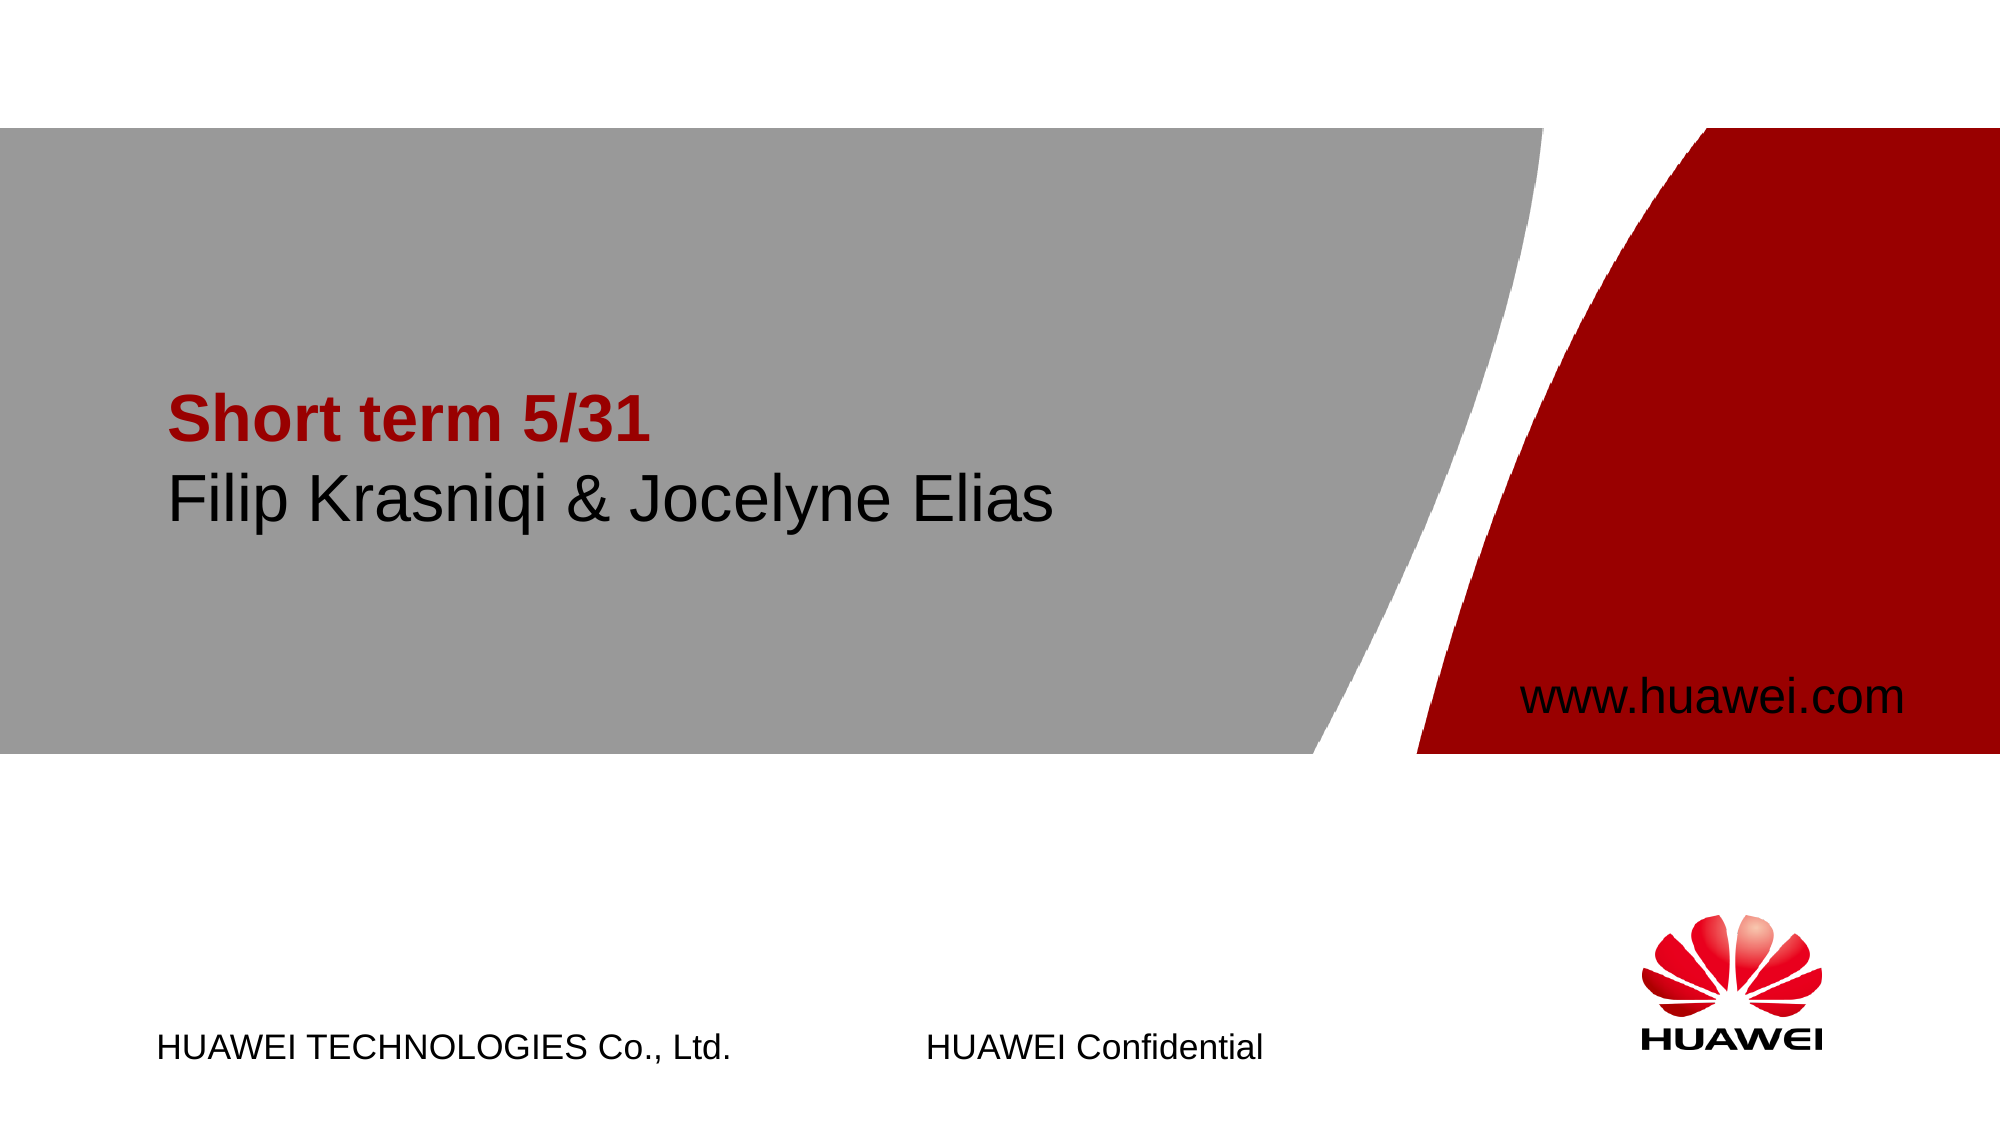

# Short term 5/31 Filip Krasniqi & Jocelyne Elias